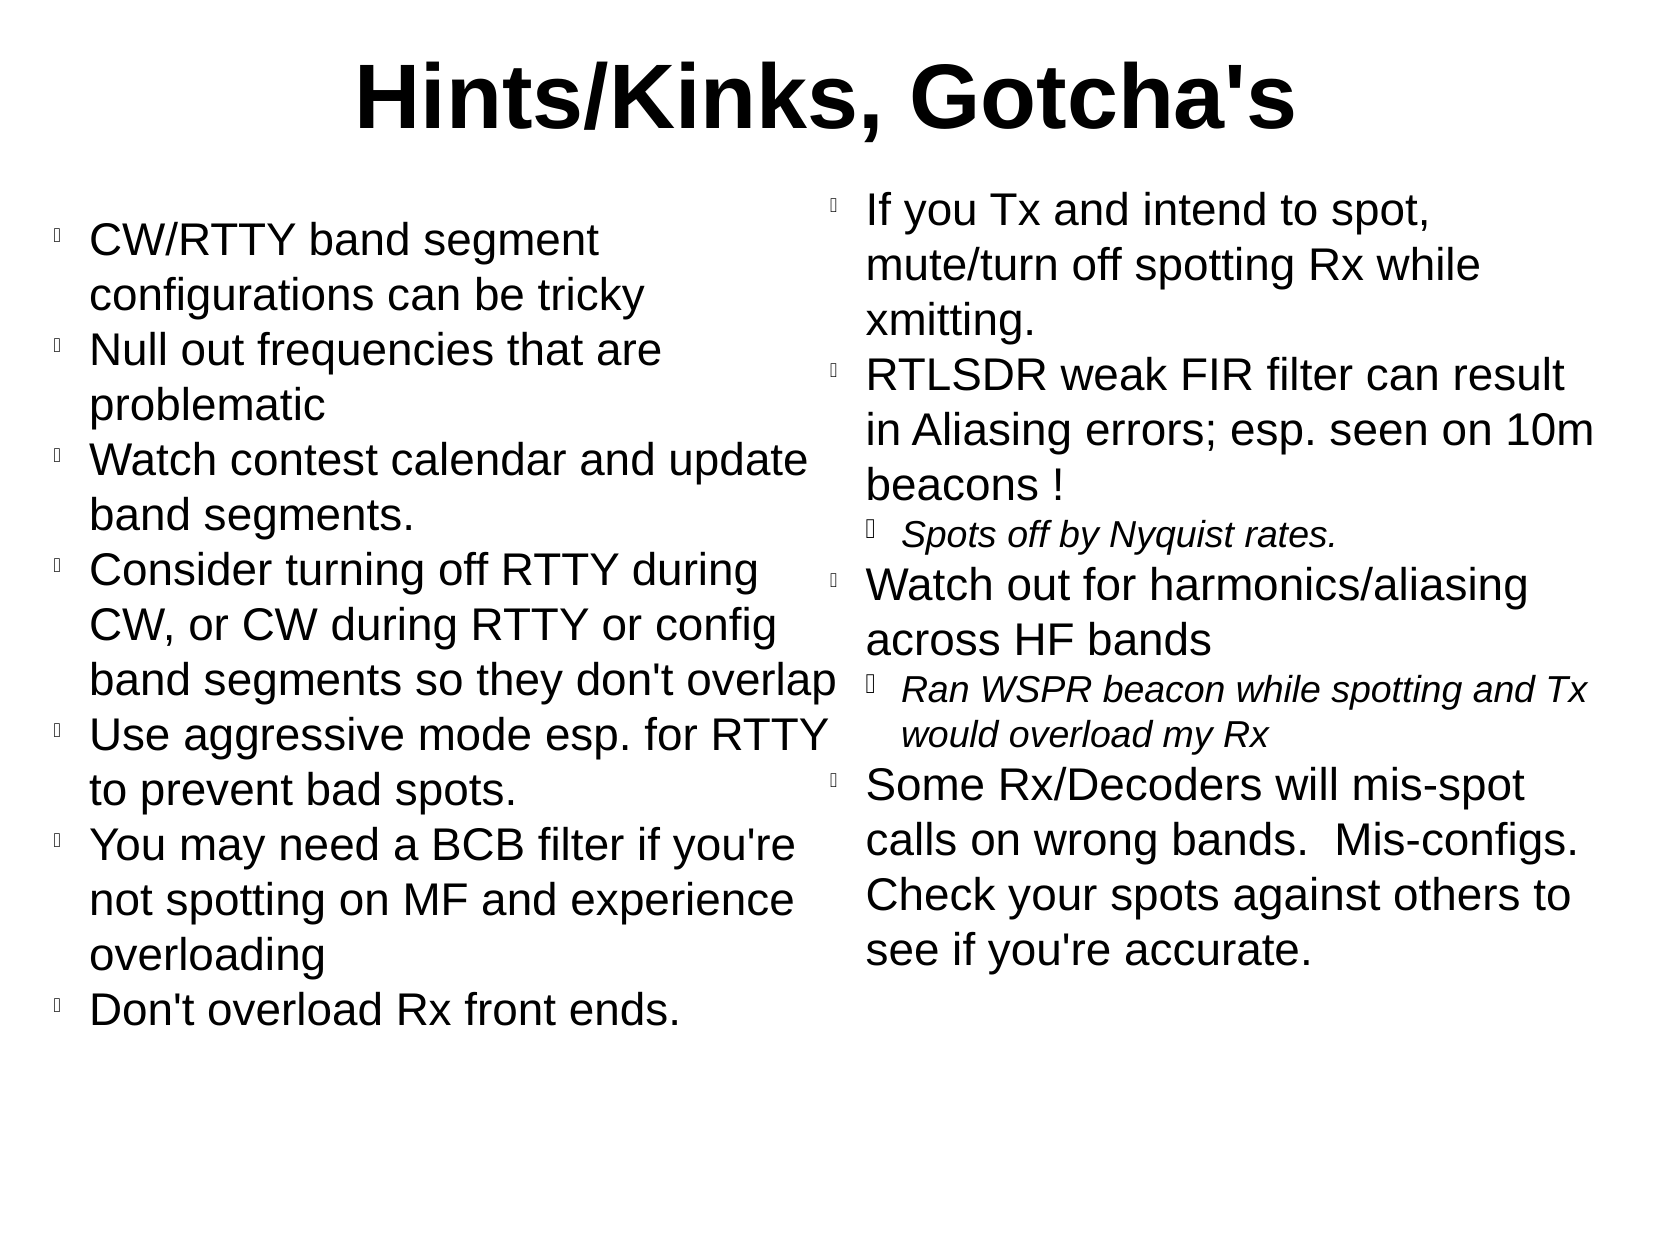

Hints/Kinks, Gotcha's
If you Tx and intend to spot, mute/turn off spotting Rx while xmitting.
RTLSDR weak FIR filter can result in Aliasing errors; esp. seen on 10m beacons !
Spots off by Nyquist rates.
Watch out for harmonics/aliasing across HF bands
Ran WSPR beacon while spotting and Tx would overload my Rx
Some Rx/Decoders will mis-spot calls on wrong bands.  Mis-configs.  Check your spots against others to see if you're accurate.
CW/RTTY band segment configurations can be tricky
Null out frequencies that are problematic
Watch contest calendar and update band segments.
Consider turning off RTTY during CW, or CW during RTTY or config band segments so they don't overlap
Use aggressive mode esp. for RTTY to prevent bad spots.
You may need a BCB filter if you're not spotting on MF and experience overloading
Don't overload Rx front ends.